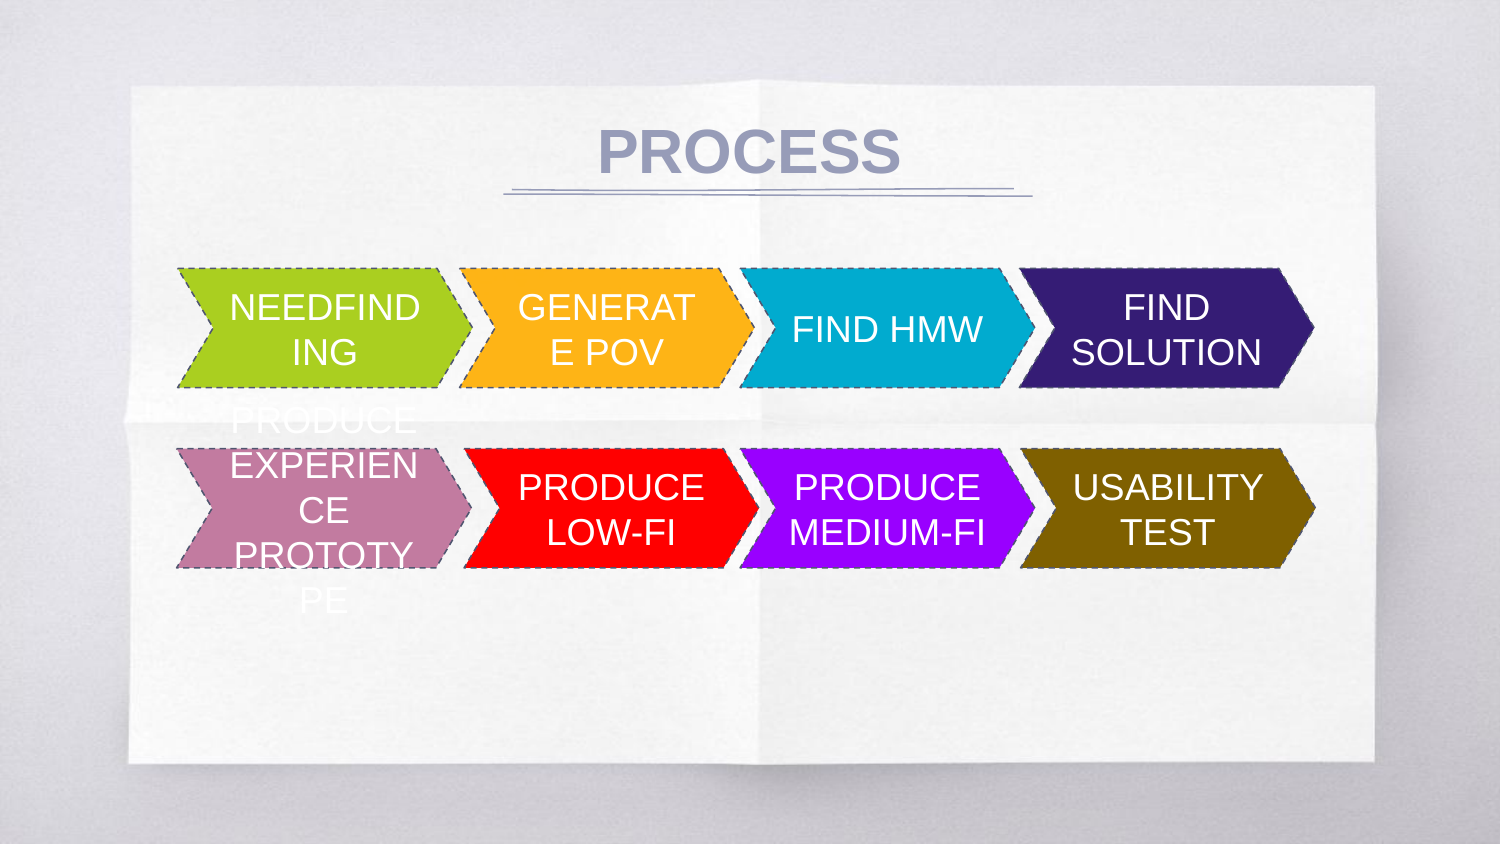

# PROCESS
NEEDFINDING
FIND HMW
FIND SOLUTION
GENERATE POV
PRODUCE MEDIUM-FI
USABILITY TEST
PRODUCE EXPERIENCE PROTOTYPE
PRODUCE LOW-FI